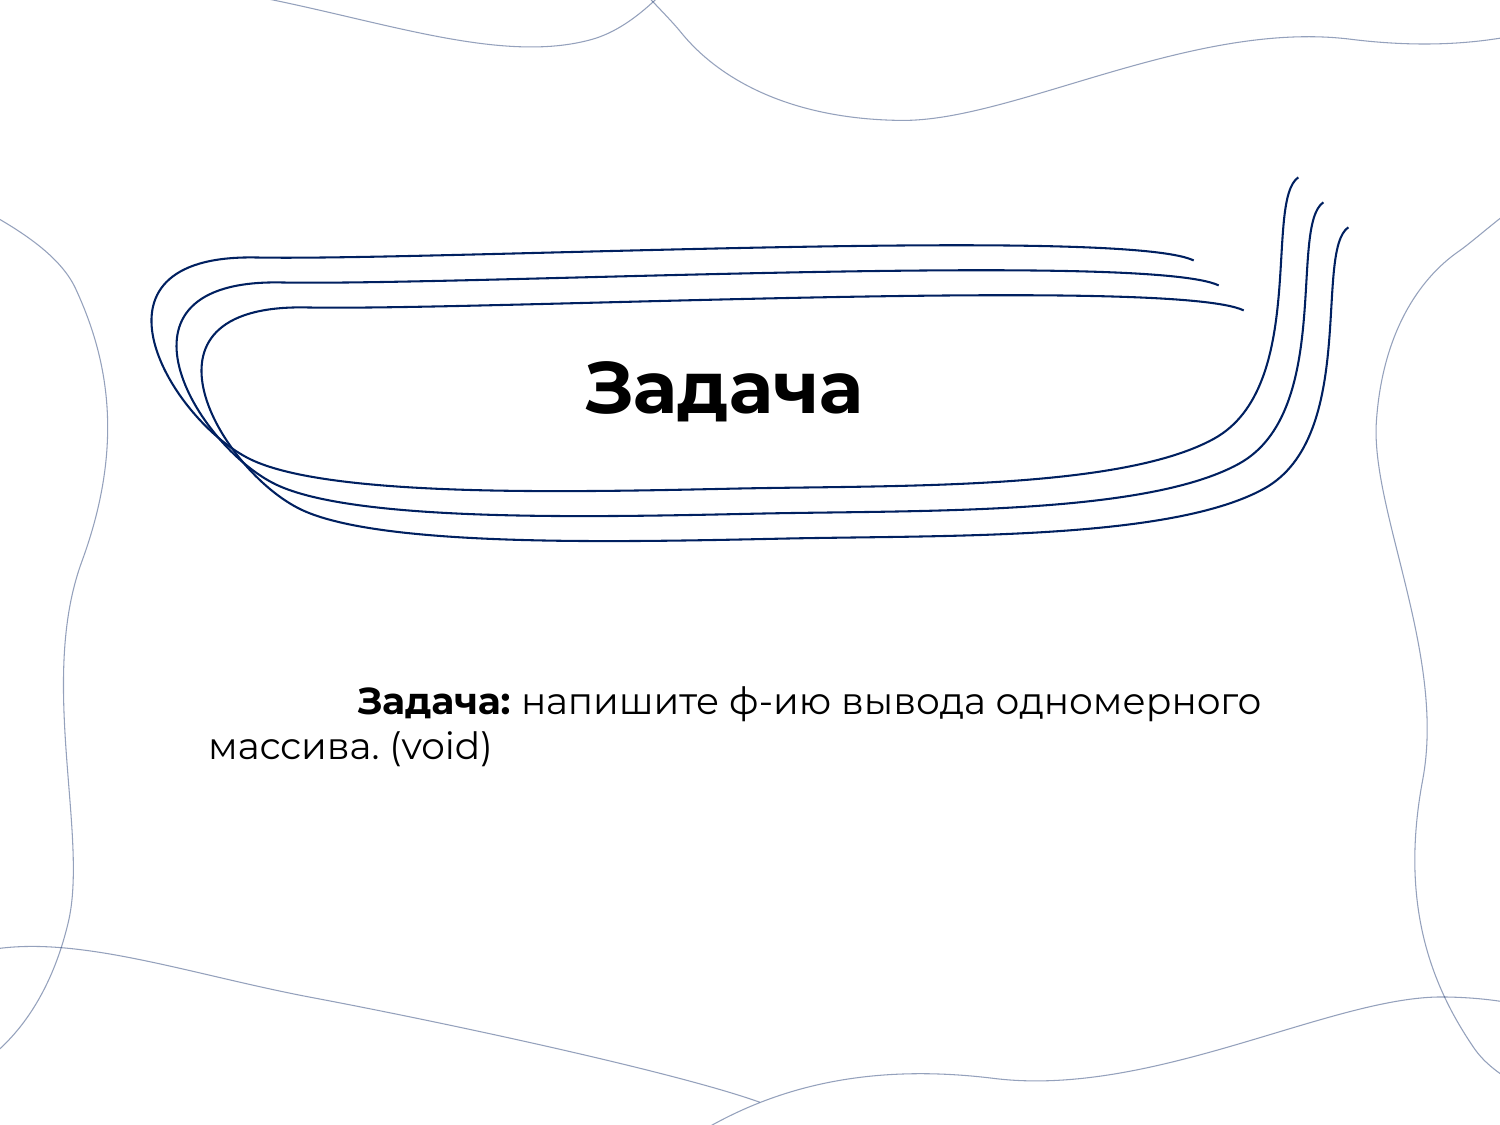

# Задача

	Задача: напишите ф-ию вывода одномерного массива. (void)